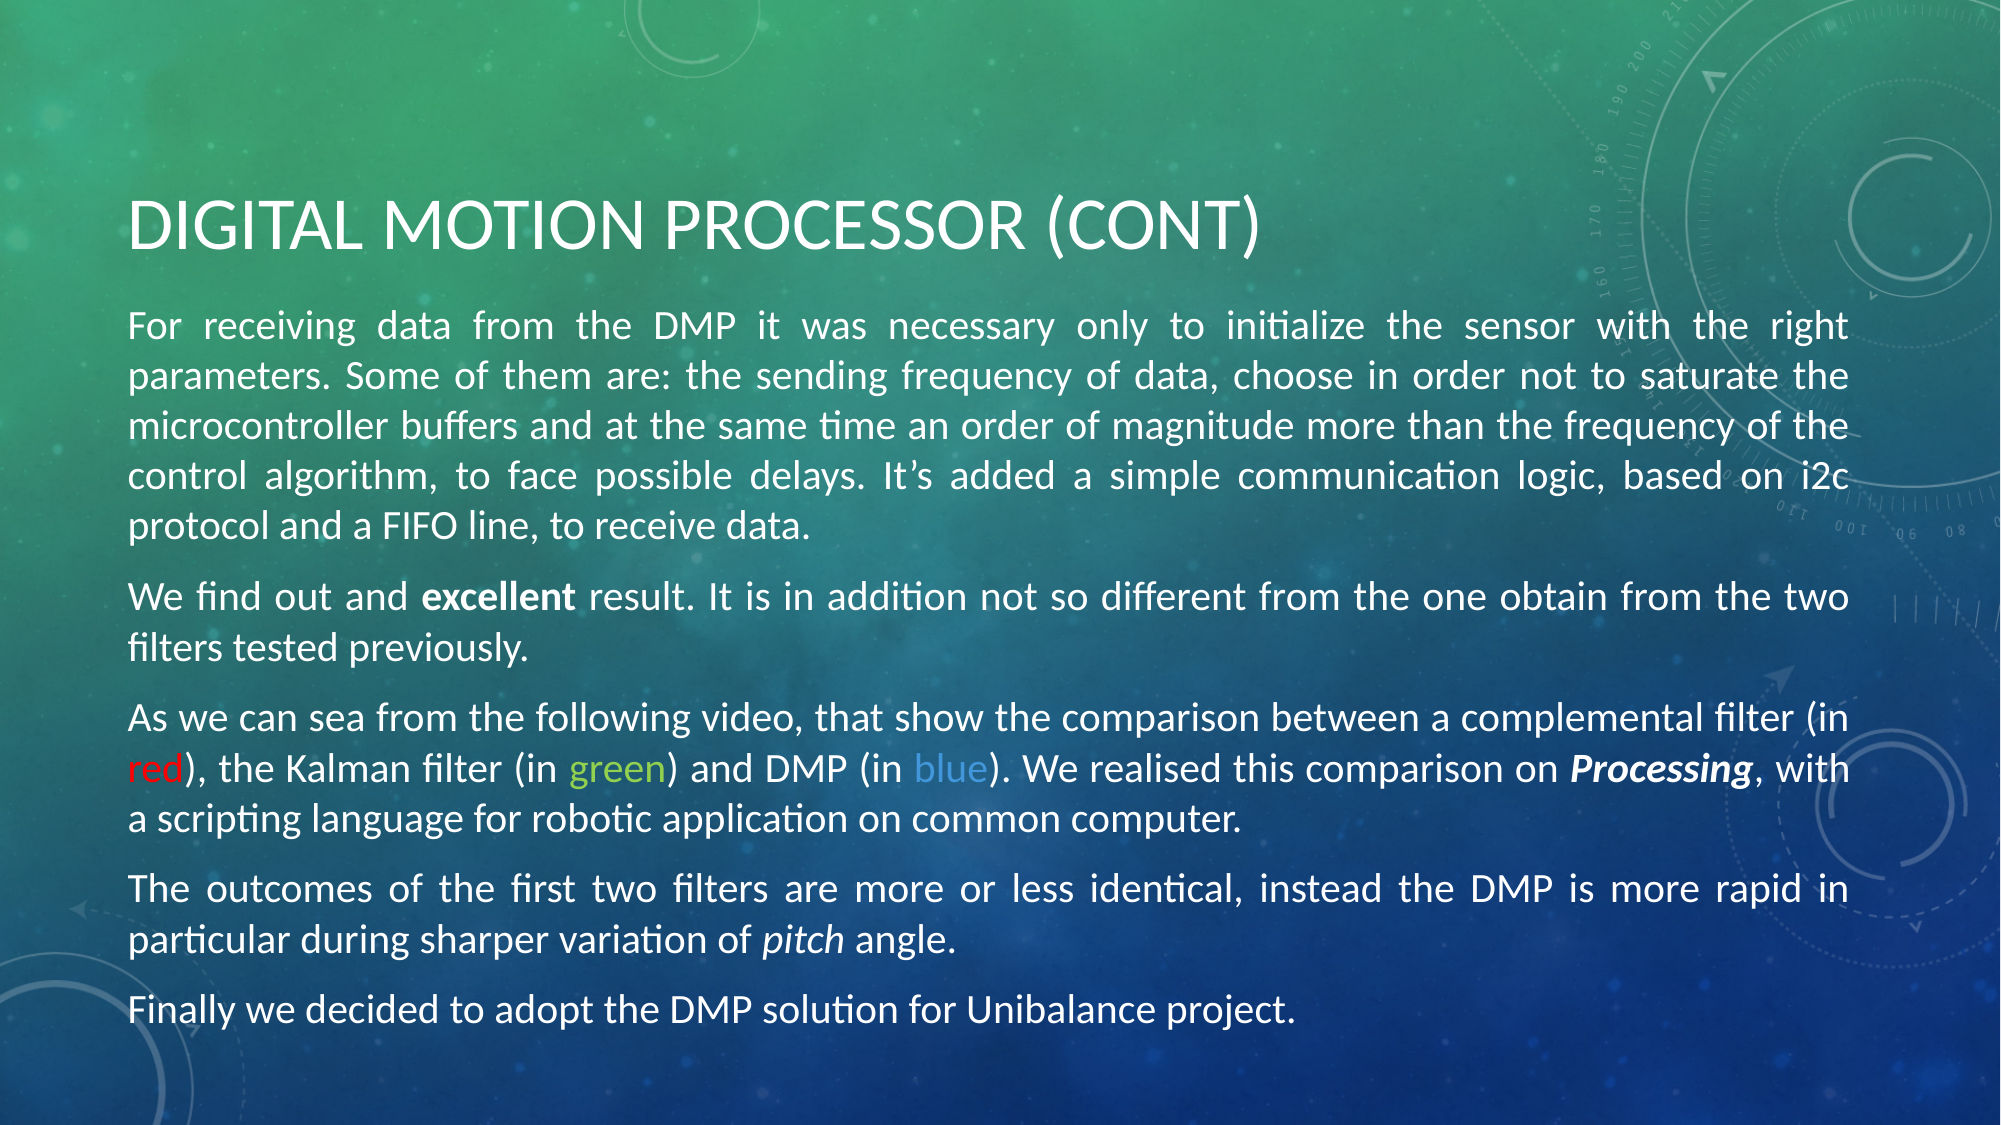

# DIGITAL MOTION PROCESSOR (CONT)
For receiving data from the DMP it was necessary only to initialize the sensor with the right parameters. Some of them are: the sending frequency of data, choose in order not to saturate the microcontroller buffers and at the same time an order of magnitude more than the frequency of the control algorithm, to face possible delays. It’s added a simple communication logic, based on i2c protocol and a FIFO line, to receive data.
We find out and excellent result. It is in addition not so different from the one obtain from the two filters tested previously.
As we can sea from the following video, that show the comparison between a complemental filter (in red), the Kalman filter (in green) and DMP (in blue). We realised this comparison on Processing, with a scripting language for robotic application on common computer.
The outcomes of the first two filters are more or less identical, instead the DMP is more rapid in particular during sharper variation of pitch angle.
Finally we decided to adopt the DMP solution for Unibalance project.